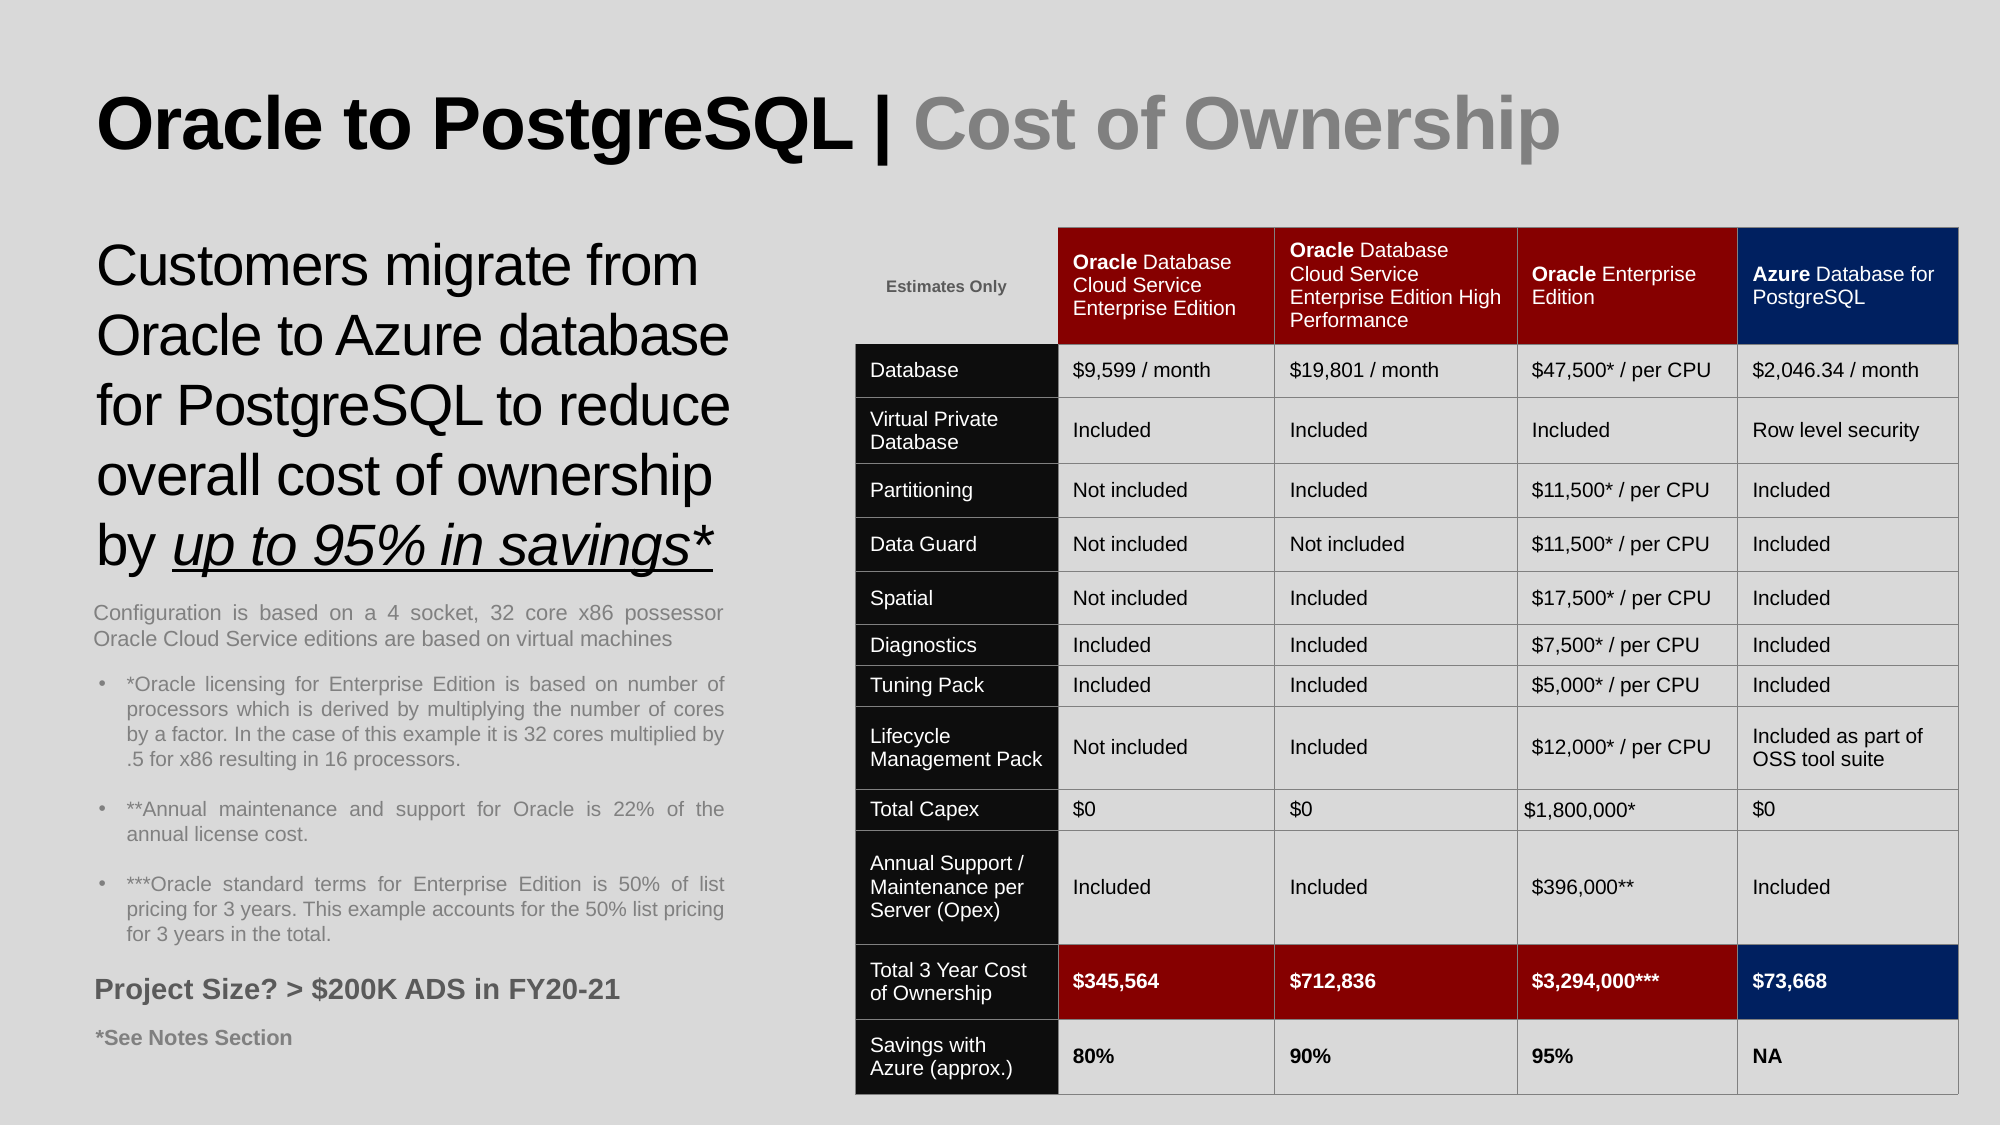

# Oracle to PostgreSQL | Cost of Ownership
Customers migrate from Oracle to Azure database for PostgreSQL to reduce overall cost of ownership by up to 95% in savings*
|  | Oracle Database Cloud Service Enterprise Edition | Oracle Database Cloud Service Enterprise Edition High Performance | Oracle Enterprise Edition | Azure Database for PostgreSQL |
| --- | --- | --- | --- | --- |
| Database | $9,599 / month | $19,801 / month | $47,500\* / per CPU | $2,046.34 / month |
| Virtual Private Database | Included | Included | Included | Row level security |
| Partitioning | Not included | Included | $11,500\* / per CPU | Included |
| Data Guard | Not included | Not included | $11,500\* / per CPU | Included |
| Spatial | Not included | Included | $17,500\* / per CPU | Included |
| Diagnostics | Included | Included | $7,500\* / per CPU | Included |
| Tuning Pack | Included | Included | $5,000\* / per CPU | Included |
| Lifecycle Management Pack | Not included | Included | $12,000\* / per CPU | Included as part of OSS tool suite |
| Total Capex | $0 | $0 | $1,800,000\* | $0 |
| Annual Support / Maintenance per Server (Opex) | Included | Included | $396,000\*\* | Included |
| Total 3 Year Cost of Ownership | $345,564 | $712,836 | $3,294,000\*\*\* | $73,668 |
| Savings with Azure (approx.) | 80% | 90% | 95% | NA |
Estimates Only
Configuration is based on a 4 socket, 32 core x86 possessor
Oracle Cloud Service editions are based on virtual machines

*Oracle licensing for Enterprise Edition is based on number of processors which is derived by multiplying the number of cores by a factor. In the case of this example it is 32 cores multiplied by .5 for x86 resulting in 16 processors.

**Annual maintenance and support for Oracle is 22% of the annual license cost.

***Oracle standard terms for Enterprise Edition is 50% of list pricing for 3 years. This example accounts for the 50% list pricing for 3 years in the total.
Project Size? > $200K ADS in FY20-21
*See Notes Section